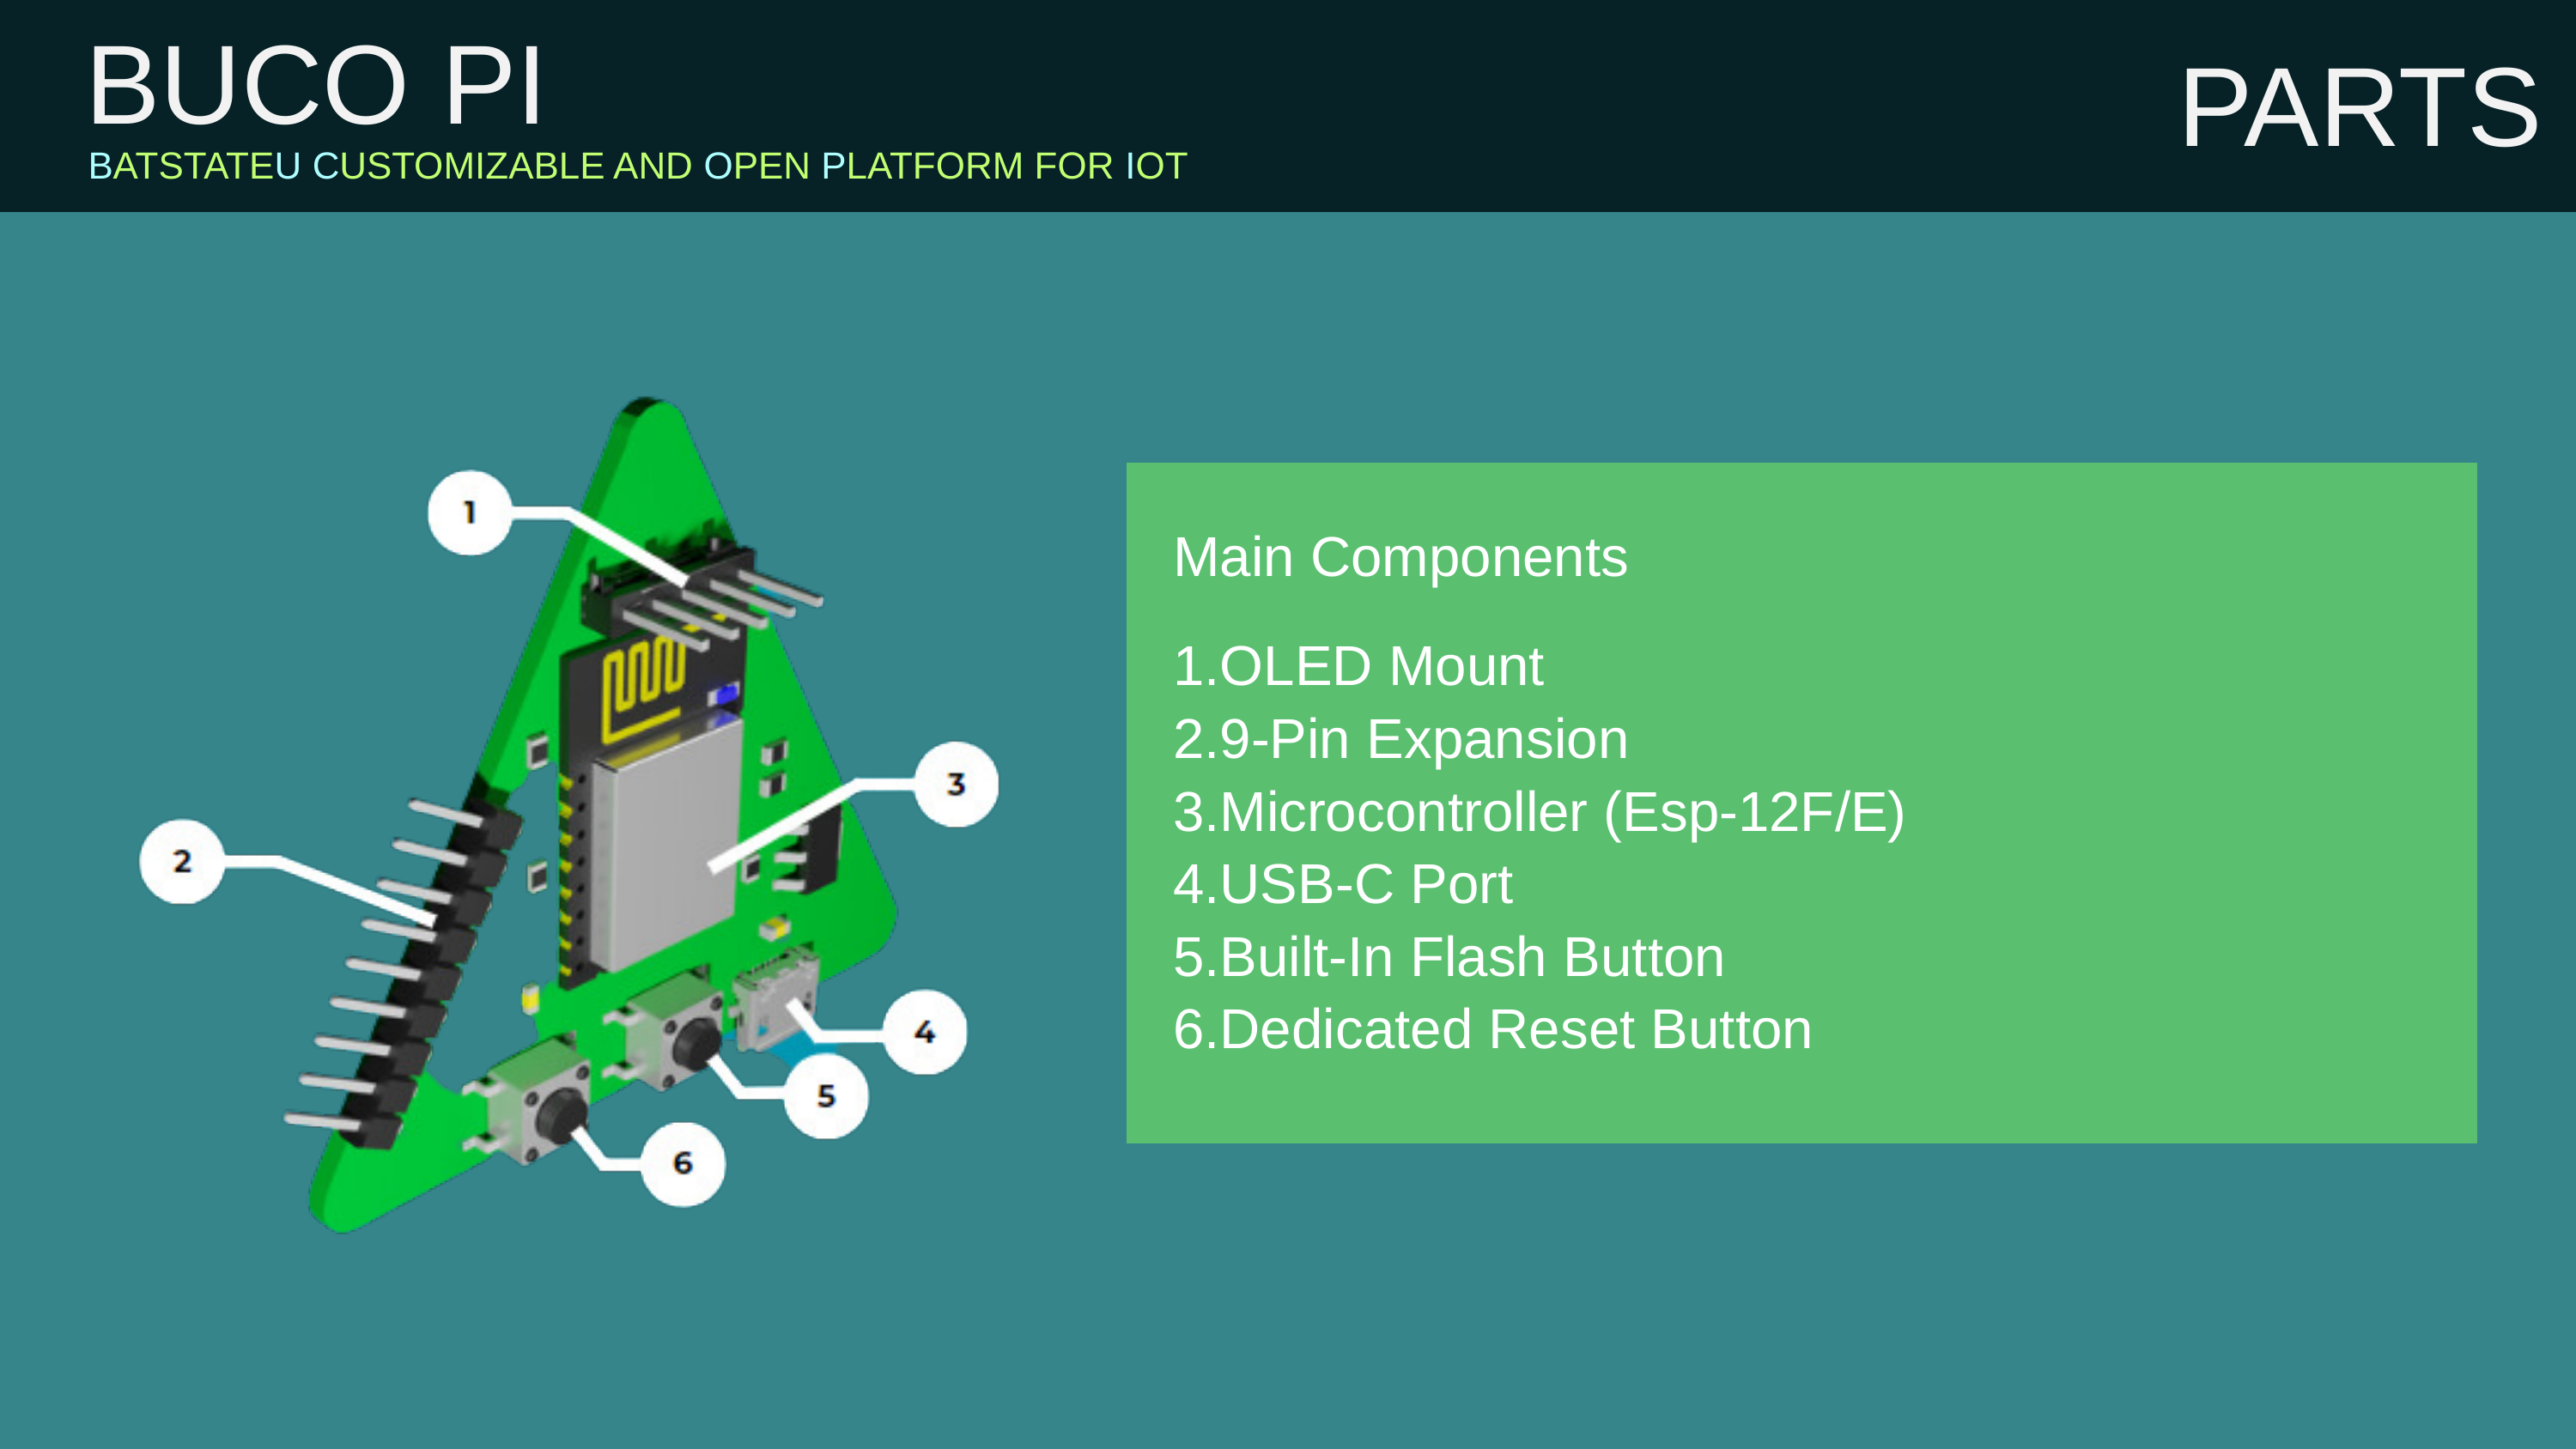

BUCO PI
PARTS
BATSTATEU CUSTOMIZABLE AND OPEN PLATFORM FOR IOT

Main Components

1.OLED Mount
2.9-Pin Expansion
3.Microcontroller (Esp-12F/E)
4.USB-C Port
5.Built-In Flash Button
6.Dedicated Reset Button